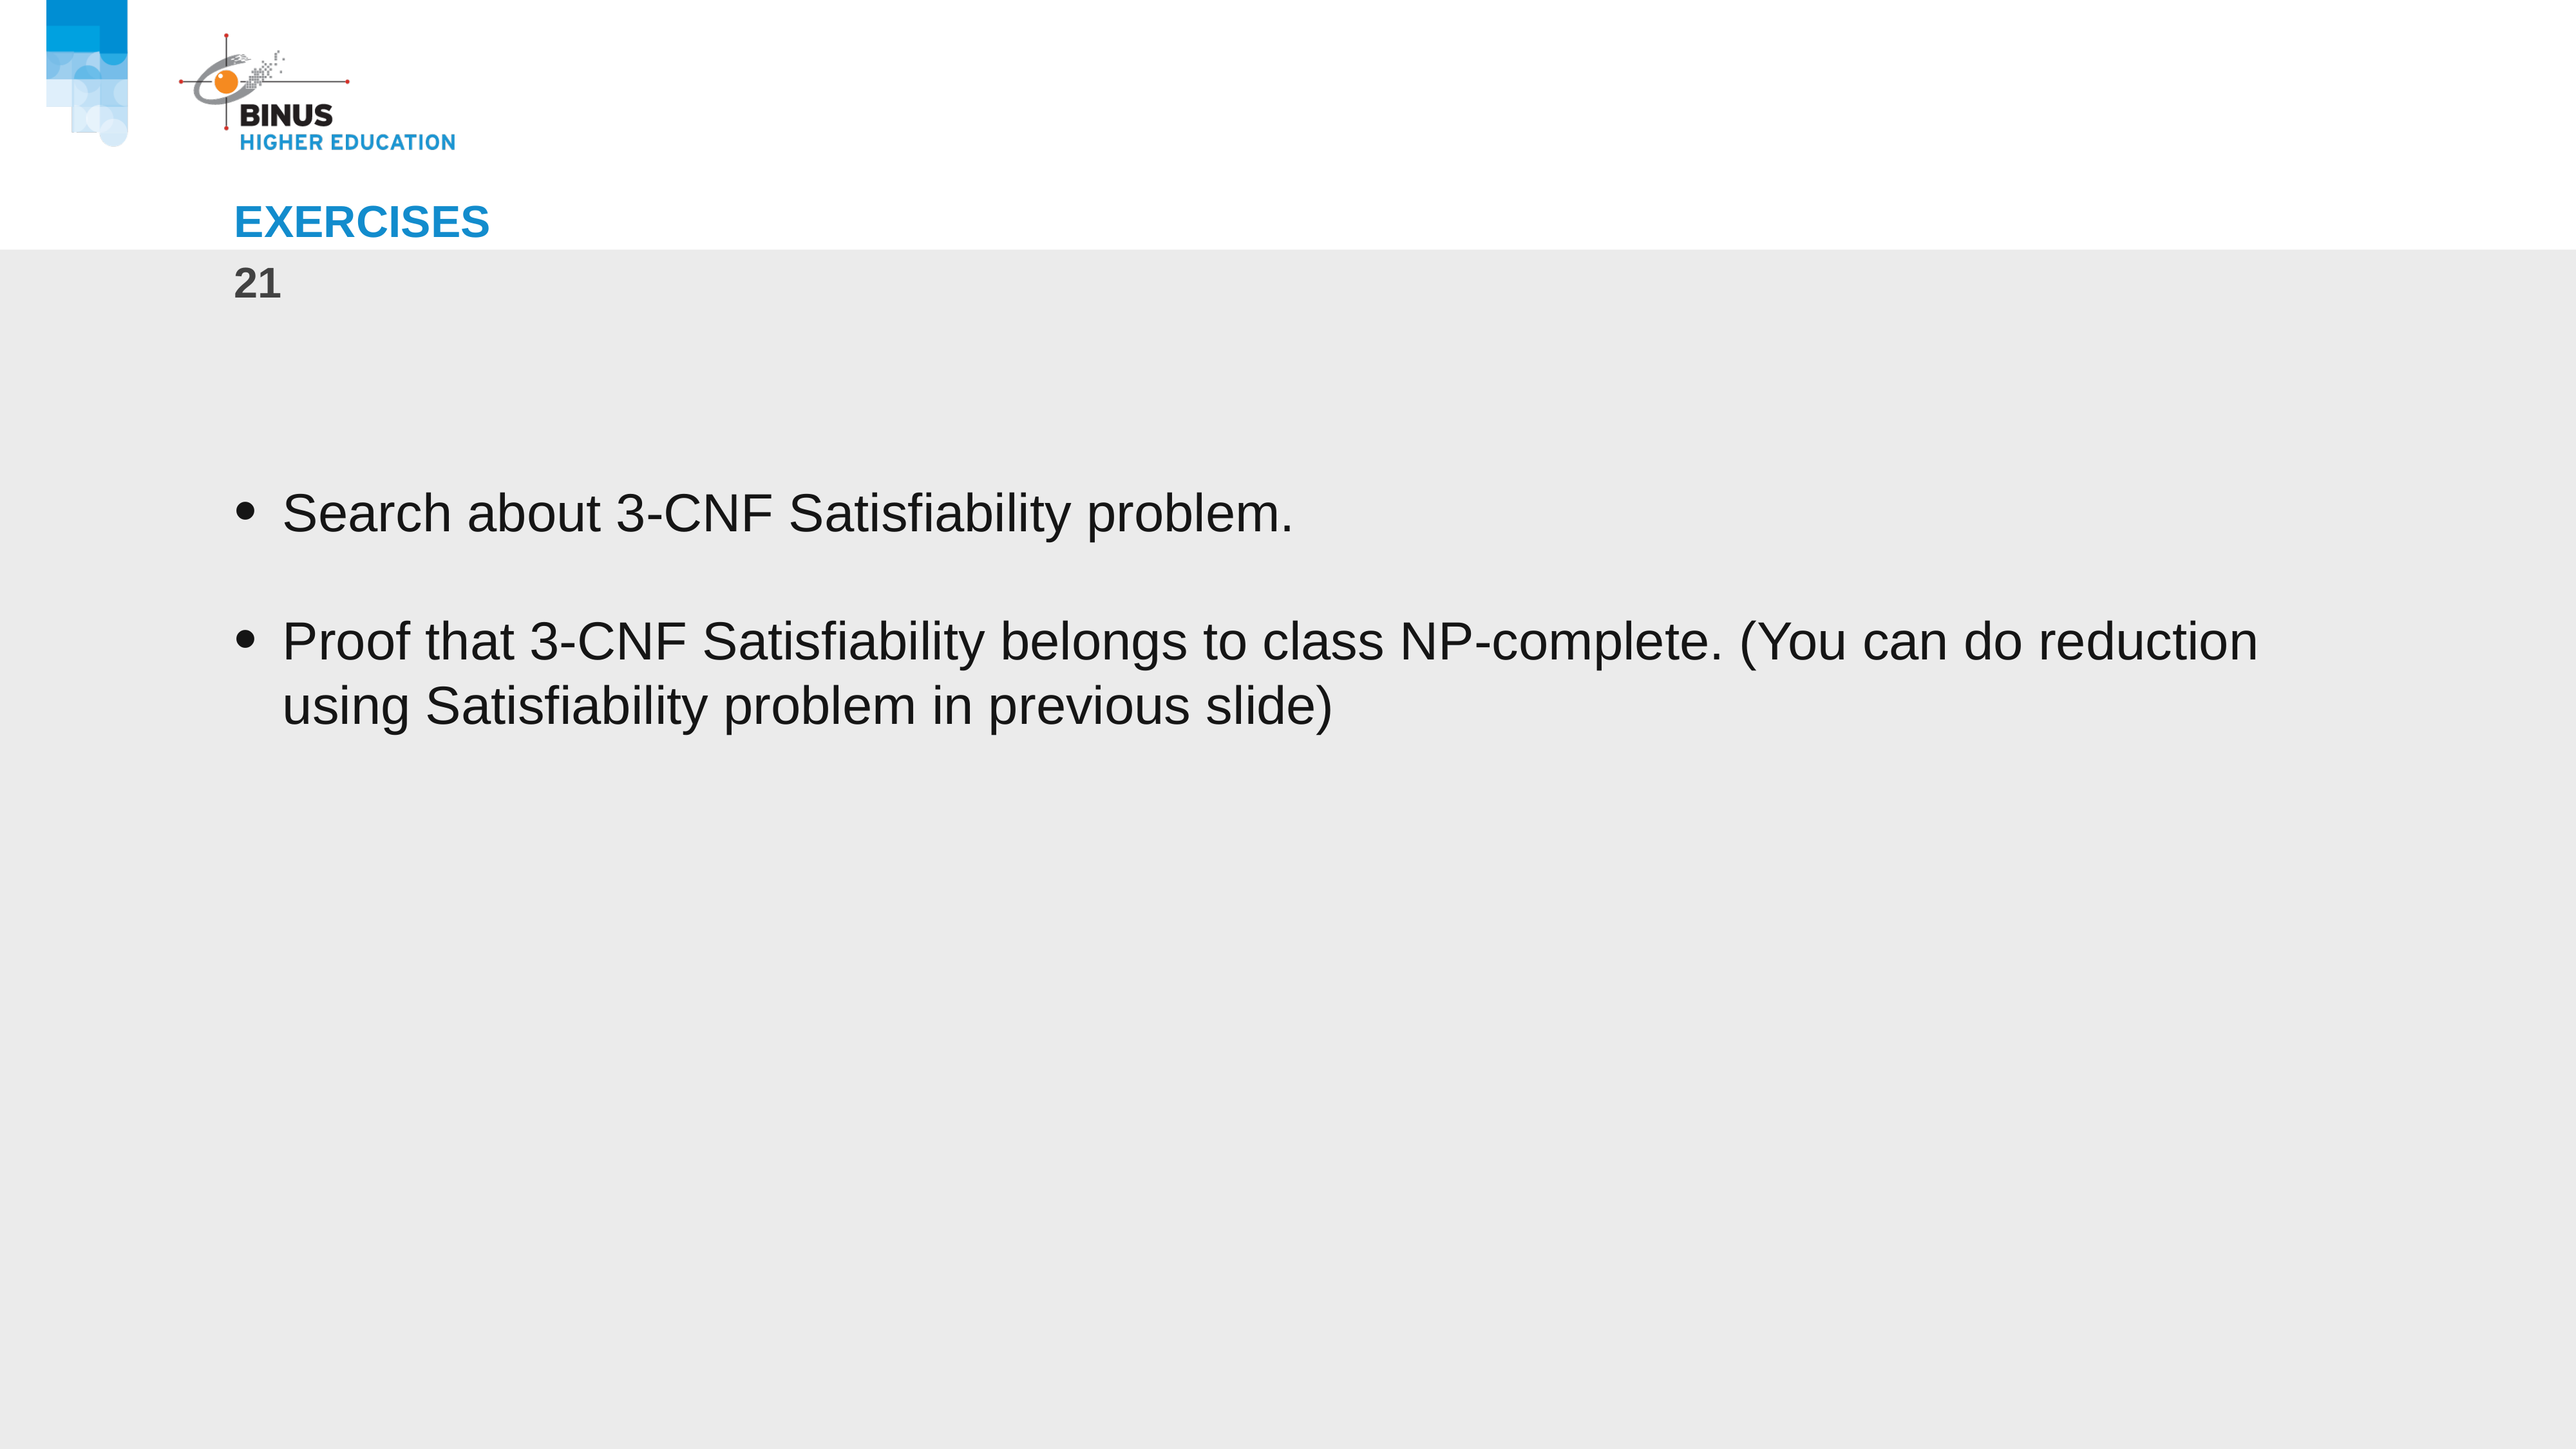

# Exercises
21
Search about 3-CNF Satisfiability problem.

Proof that 3-CNF Satisfiability belongs to class NP-complete. (You can do reduction using Satisfiability problem in previous slide)